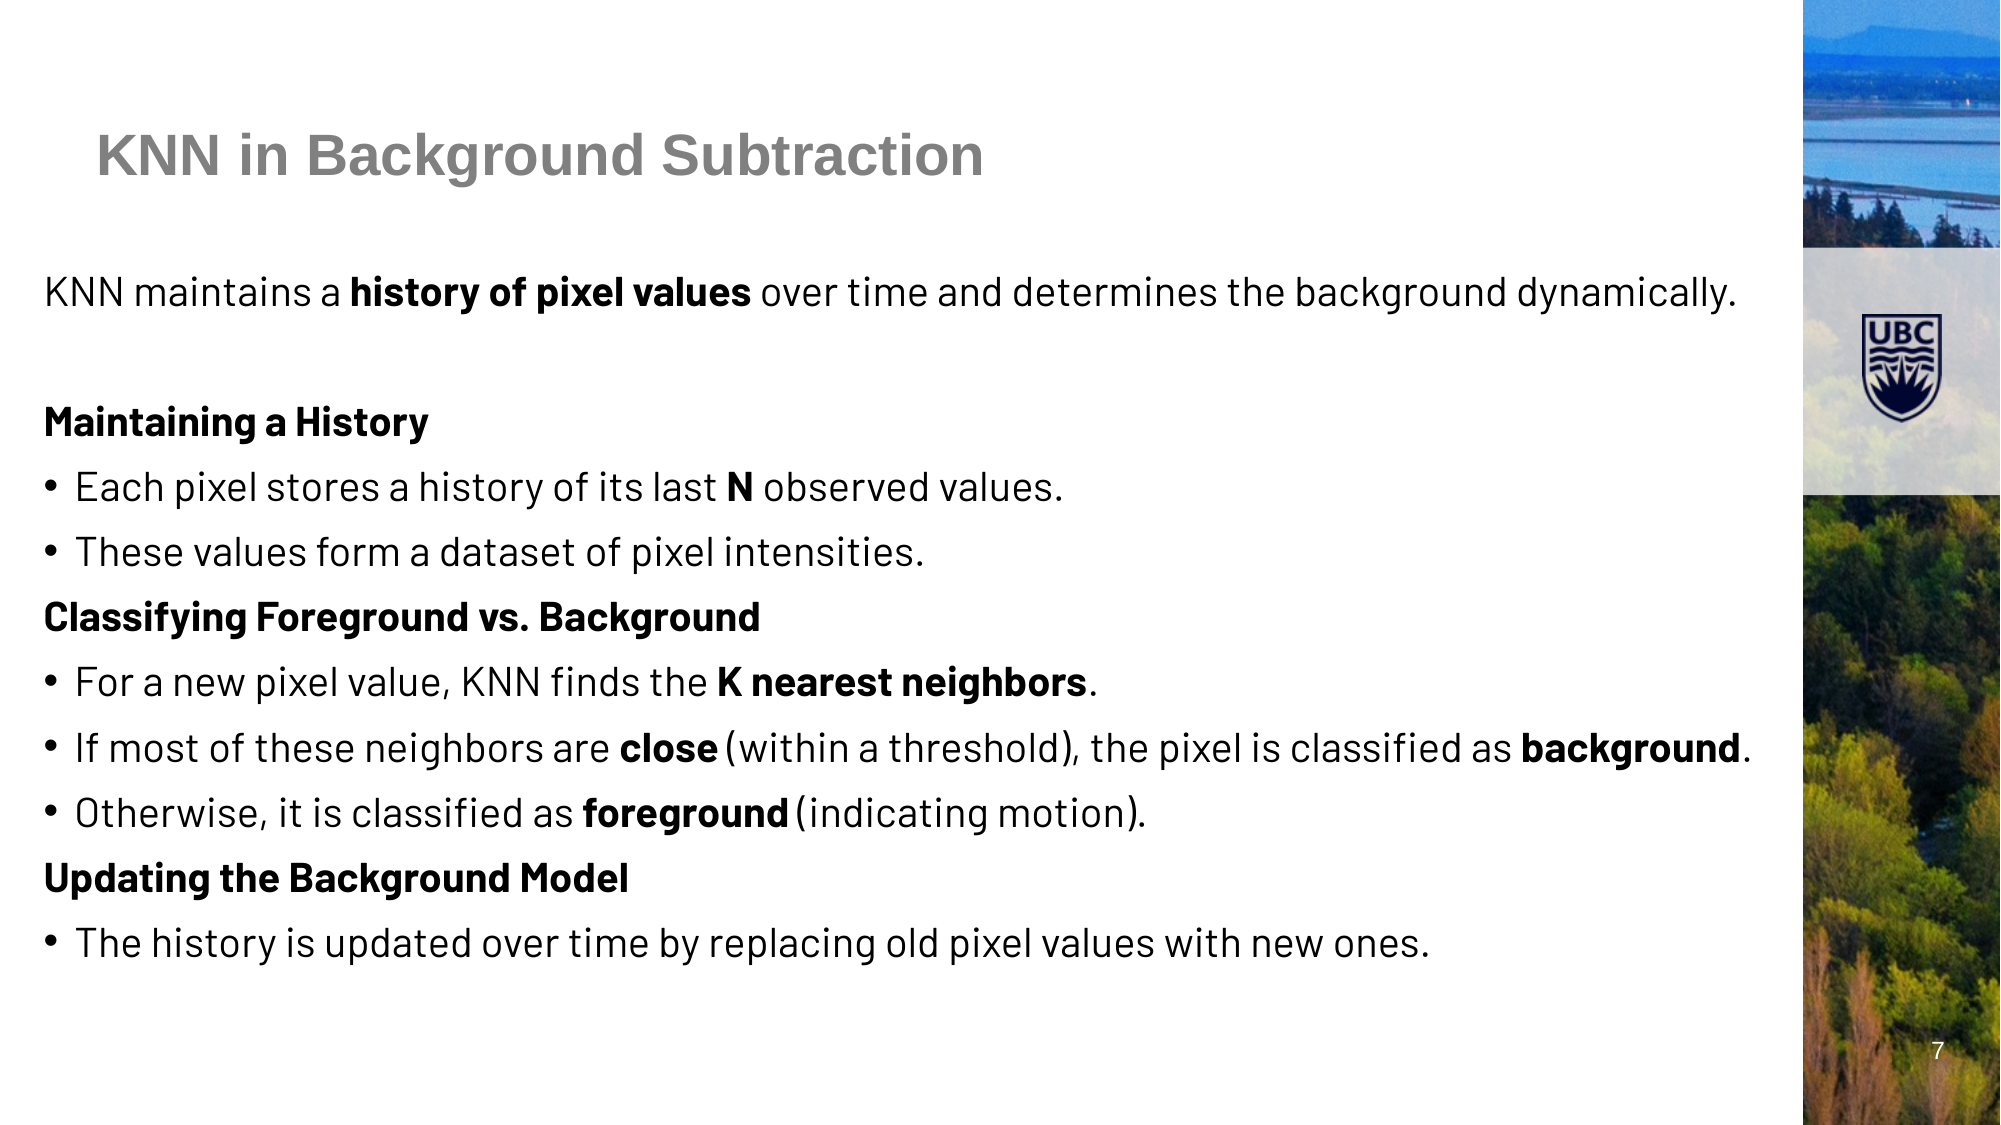

# KNN in Background Subtraction
KNN maintains a history of pixel values over time and determines the background dynamically.

Maintaining a History
  Each pixel stores a history of its last N observed values.
  These values form a dataset of pixel intensities.
Classifying Foreground vs. Background
  For a new pixel value, KNN finds the K nearest neighbors.
  If most of these neighbors are close (within a threshold), the pixel is classified as background.
  Otherwise, it is classified as foreground (indicating motion).
Updating the Background Model
  The history is updated over time by replacing old pixel values with new ones.